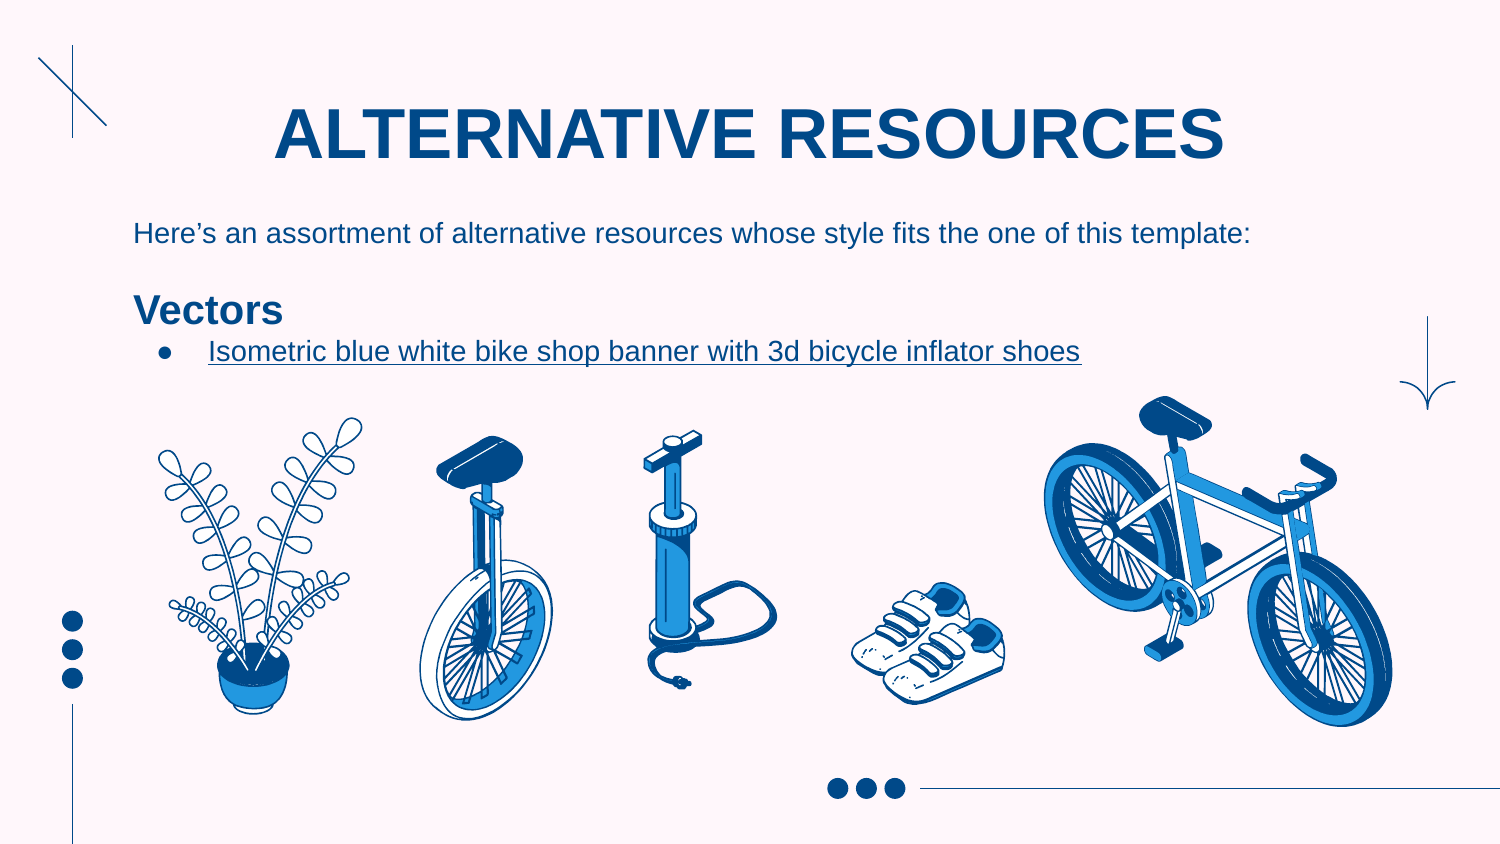

# ALTERNATIVE RESOURCES
Here’s an assortment of alternative resources whose style fits the one of this template:
Vectors
Isometric blue white bike shop banner with 3d bicycle inflator shoes